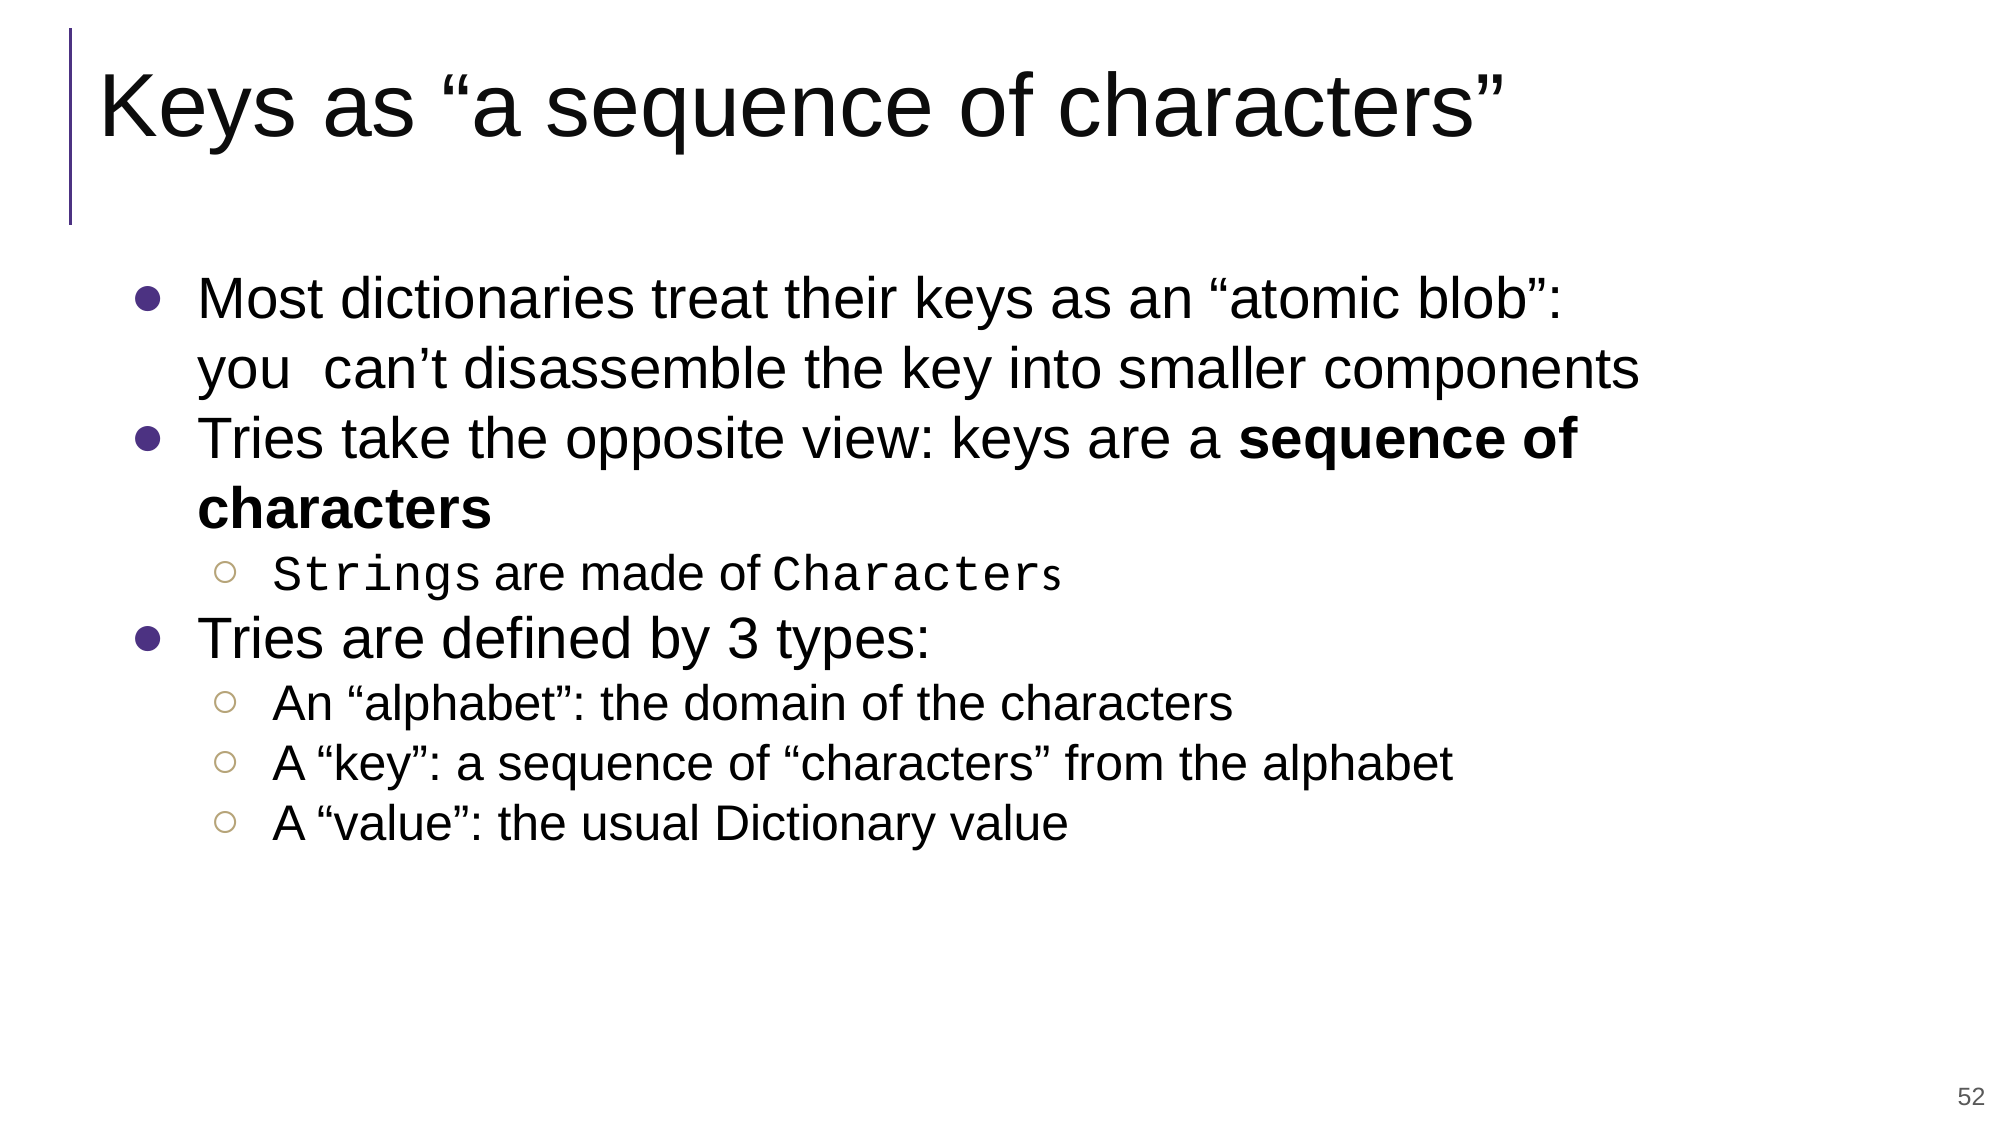

L02: Dictionary ADT, Tries
CSE332, Spring 2021
# Keys as “a sequence of characters”
Most dictionaries treat their keys as an “atomic blob”: you  can’t disassemble the key into smaller components
Tries take the opposite view: keys are a sequence of characters
Strings are made of Characters
Tries are defined by 3 types:
An “alphabet”: the domain of the characters
A “key”: a sequence of “characters” from the alphabet
A “value”: the usual Dictionary value